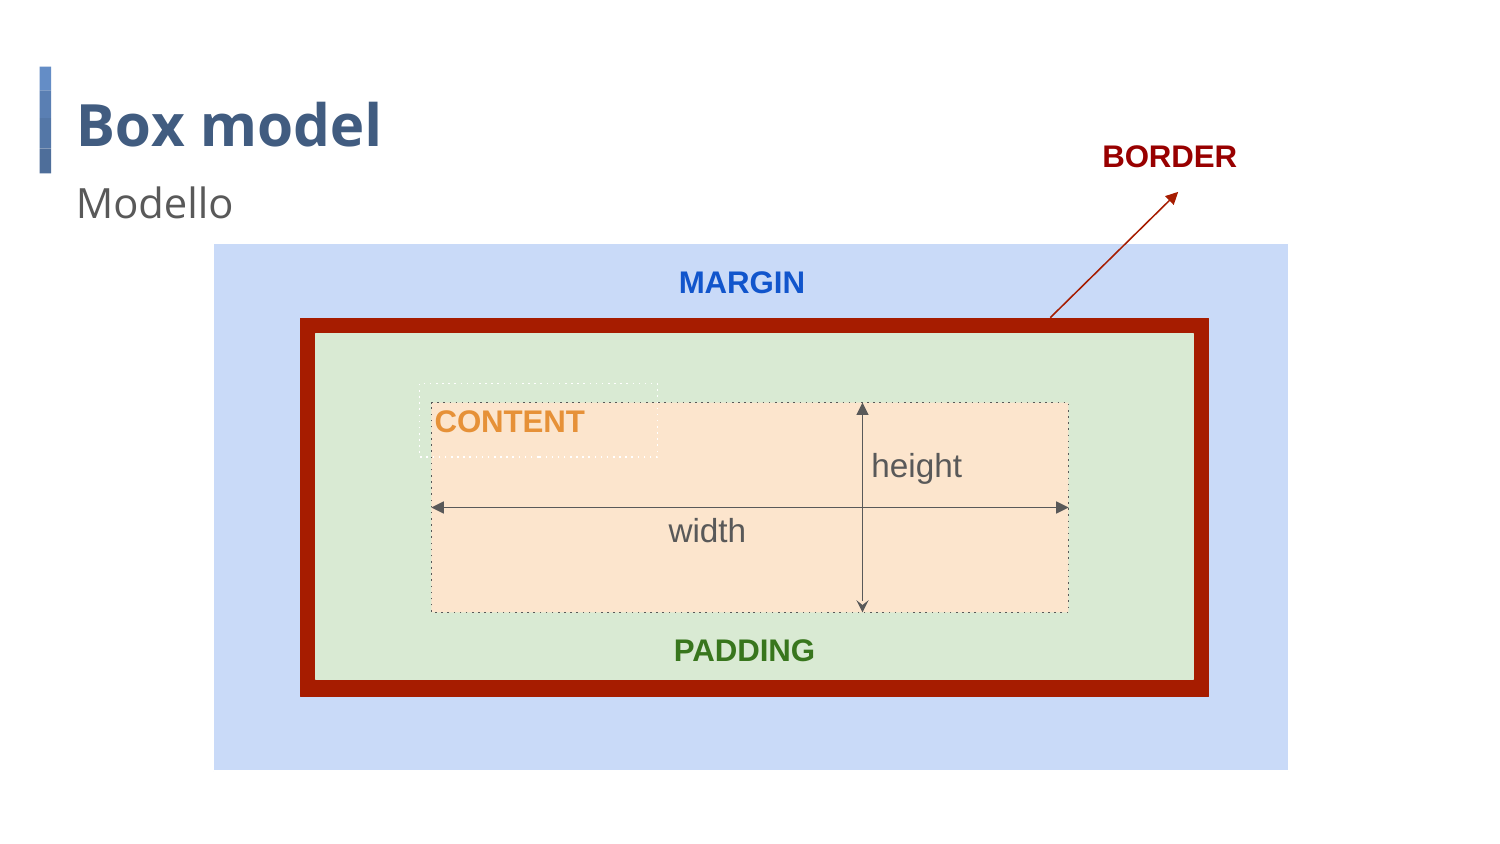

# Box model

BORDER
Modello
MARGIN

CONTENT

height
width
PADDING